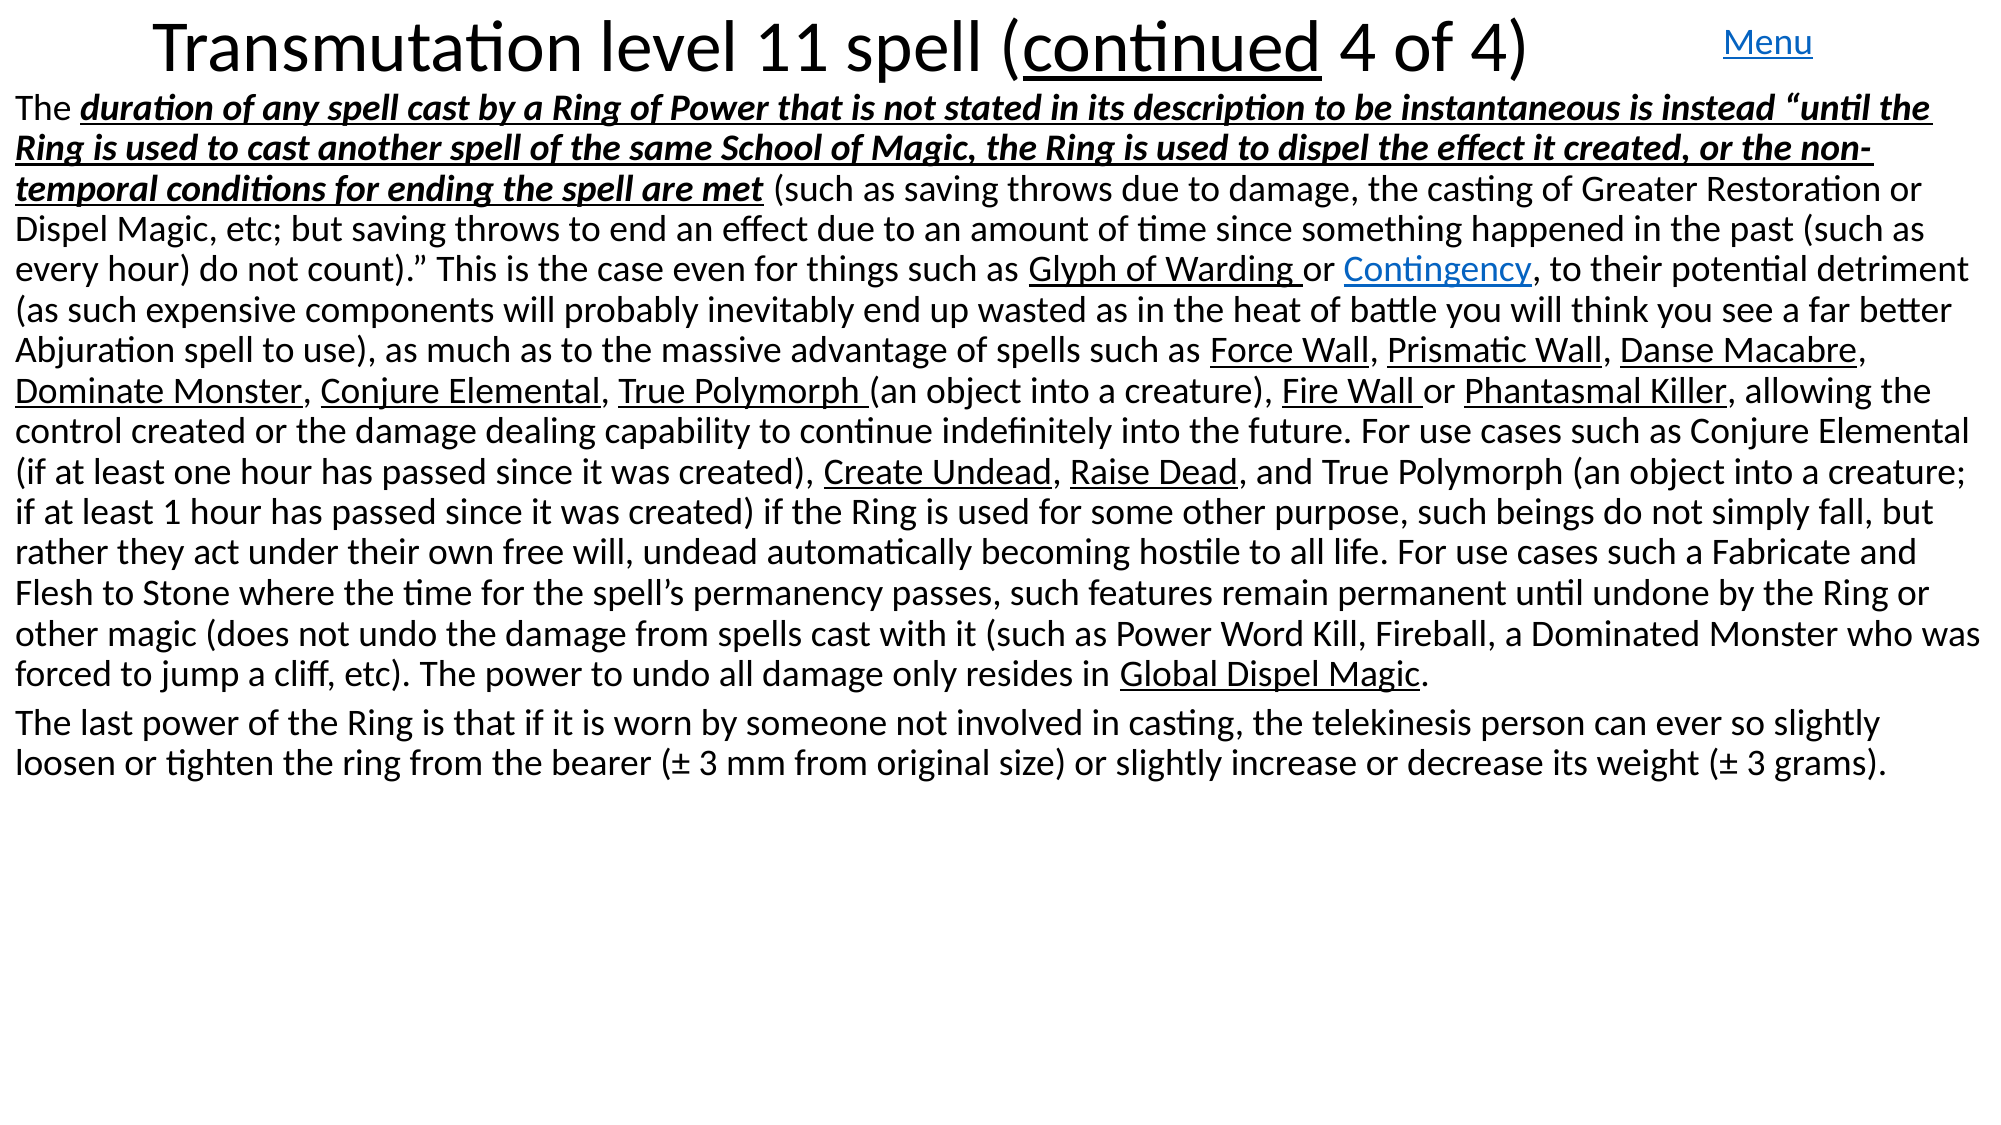

# Transmutation level 11 spell (continued 4 of 4)
Menu
The duration of any spell cast by a Ring of Power that is not stated in its description to be instantaneous is instead “until the Ring is used to cast another spell of the same School of Magic, the Ring is used to dispel the effect it created, or the non-temporal conditions for ending the spell are met (such as saving throws due to damage, the casting of Greater Restoration or Dispel Magic, etc; but saving throws to end an effect due to an amount of time since something happened in the past (such as every hour) do not count).” This is the case even for things such as Glyph of Warding or Contingency, to their potential detriment (as such expensive components will probably inevitably end up wasted as in the heat of battle you will think you see a far better Abjuration spell to use), as much as to the massive advantage of spells such as Force Wall, Prismatic Wall, Danse Macabre, Dominate Monster, Conjure Elemental, True Polymorph (an object into a creature), Fire Wall or Phantasmal Killer, allowing the control created or the damage dealing capability to continue indefinitely into the future. For use cases such as Conjure Elemental (if at least one hour has passed since it was created), Create Undead, Raise Dead, and True Polymorph (an object into a creature; if at least 1 hour has passed since it was created) if the Ring is used for some other purpose, such beings do not simply fall, but rather they act under their own free will, undead automatically becoming hostile to all life. For use cases such a Fabricate and Flesh to Stone where the time for the spell’s permanency passes, such features remain permanent until undone by the Ring or other magic (does not undo the damage from spells cast with it (such as Power Word Kill, Fireball, a Dominated Monster who was forced to jump a cliff, etc). The power to undo all damage only resides in Global Dispel Magic.
The last power of the Ring is that if it is worn by someone not involved in casting, the telekinesis person can ever so slightly loosen or tighten the ring from the bearer (± 3 mm from original size) or slightly increase or decrease its weight (± 3 grams).